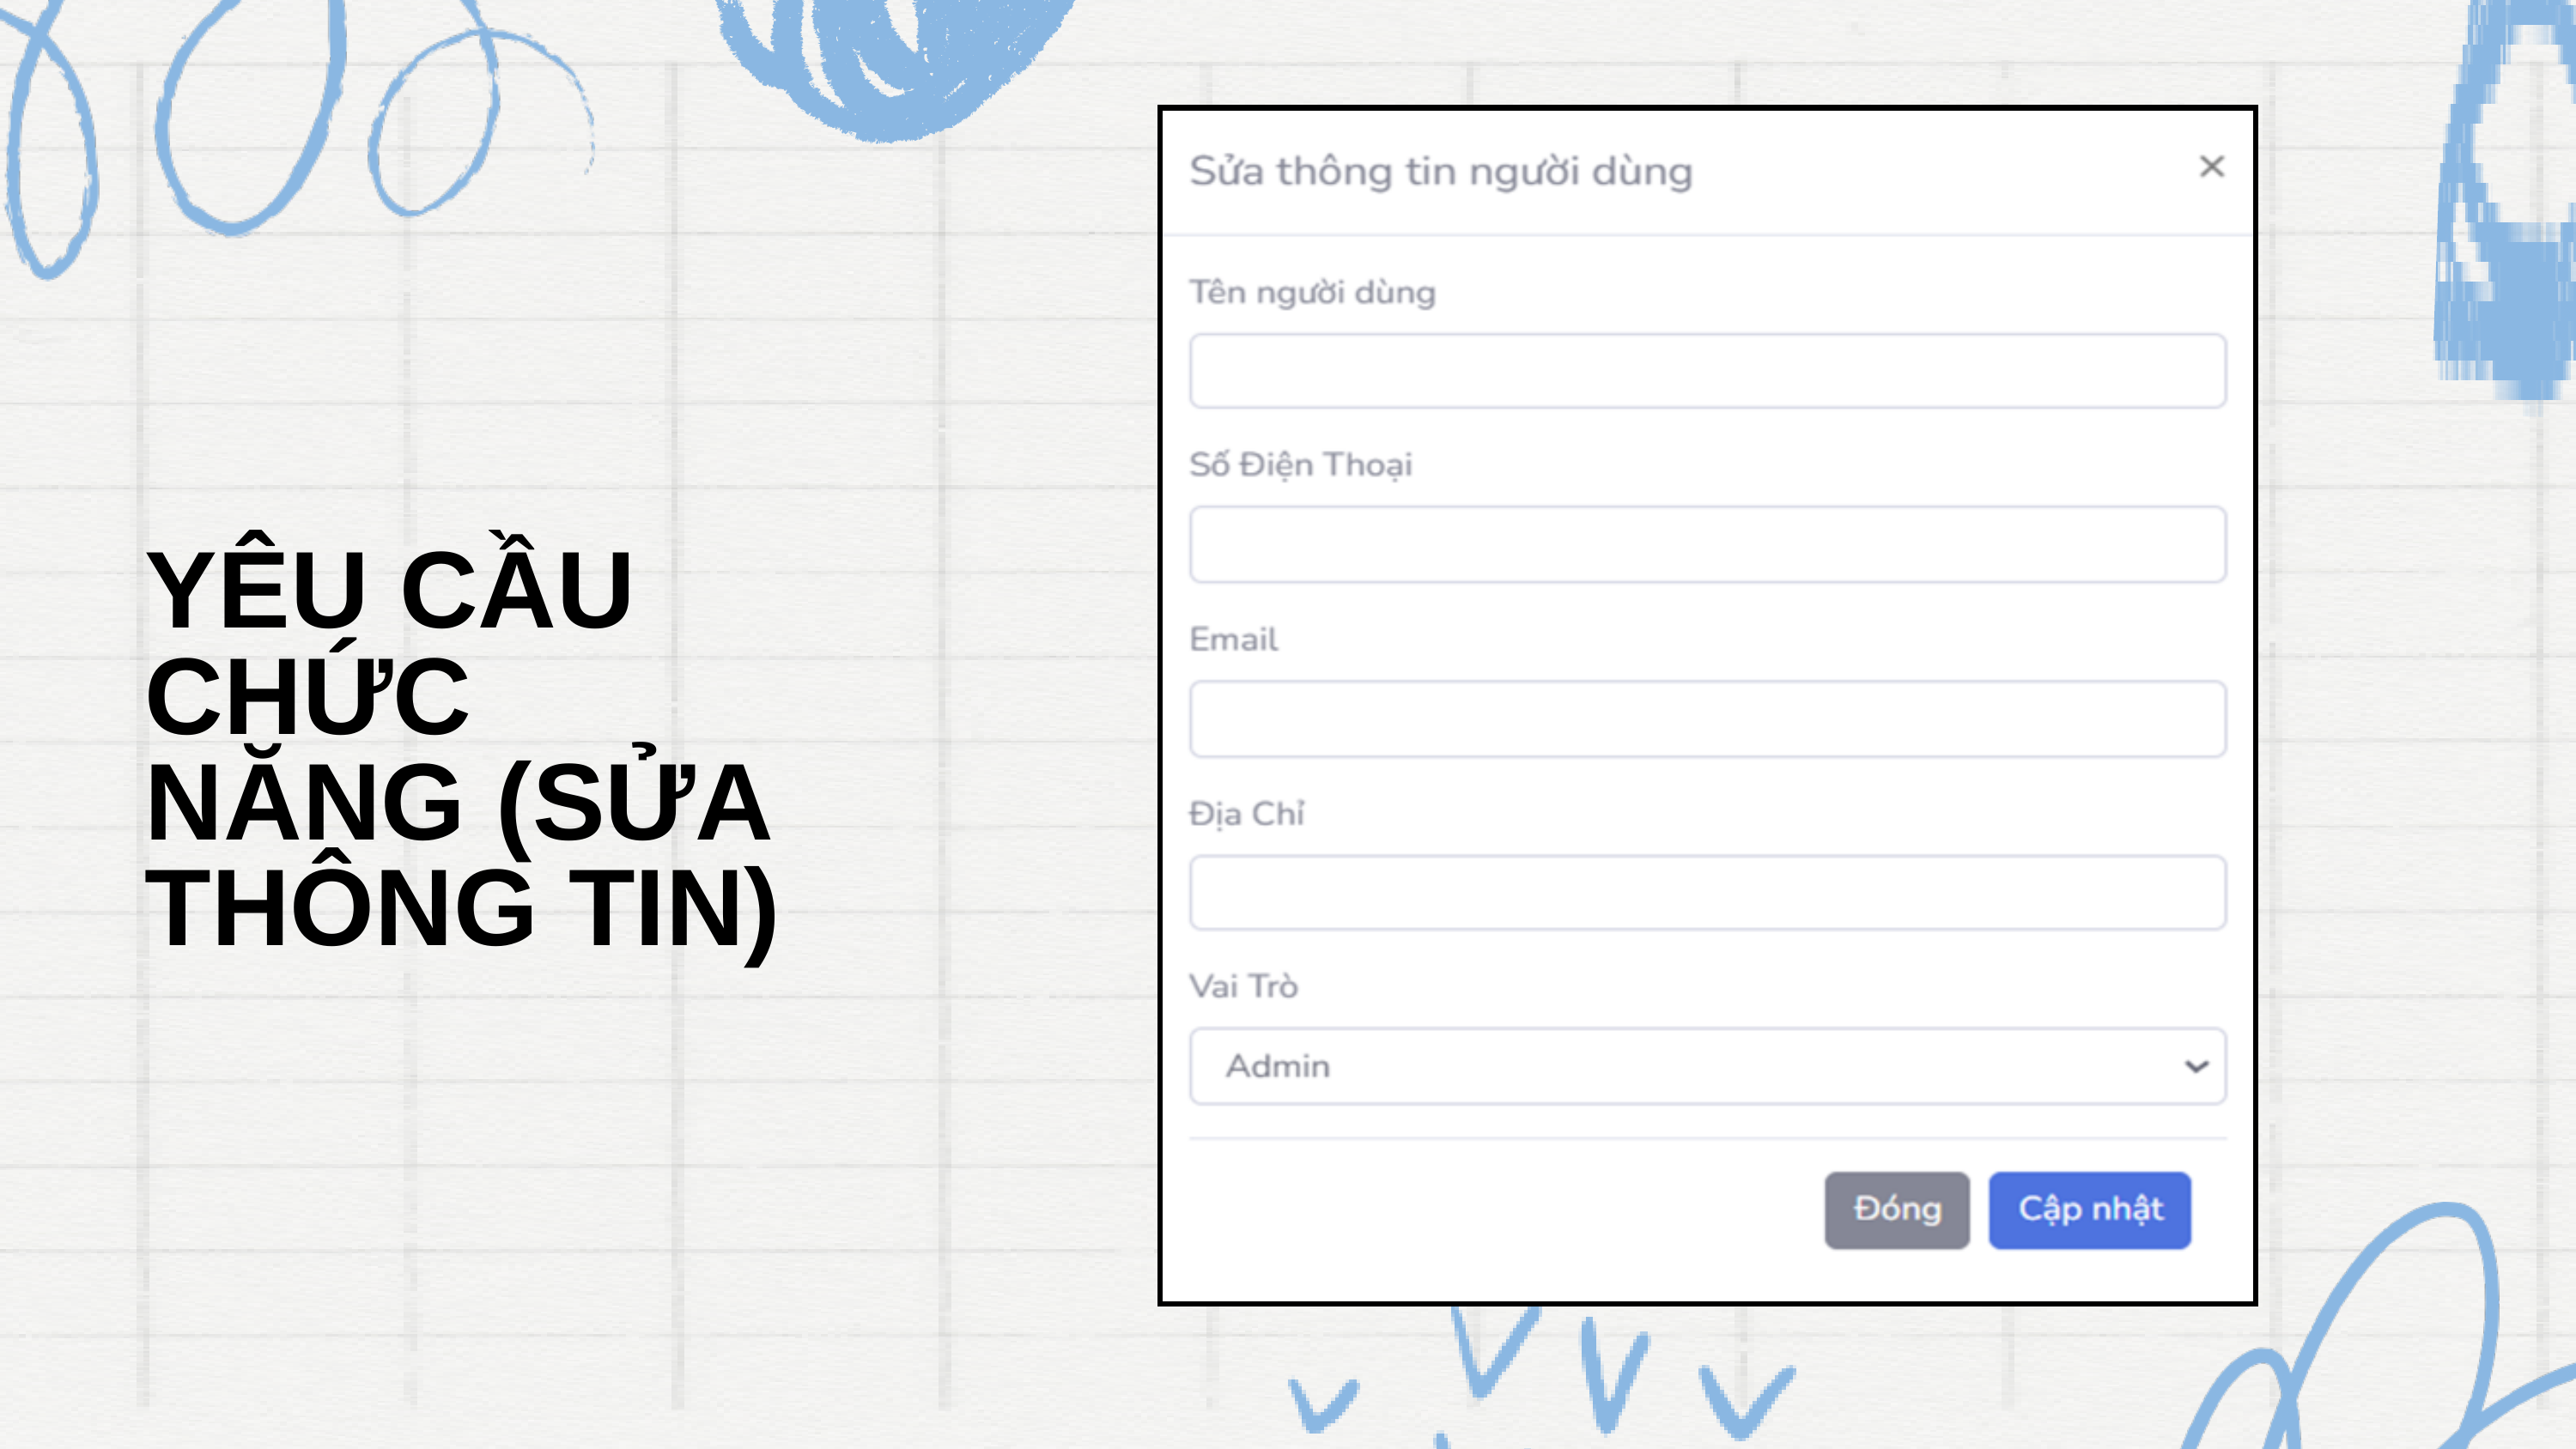

YÊU CẦU CHỨC NĂNG (SỬA THÔNG TIN)